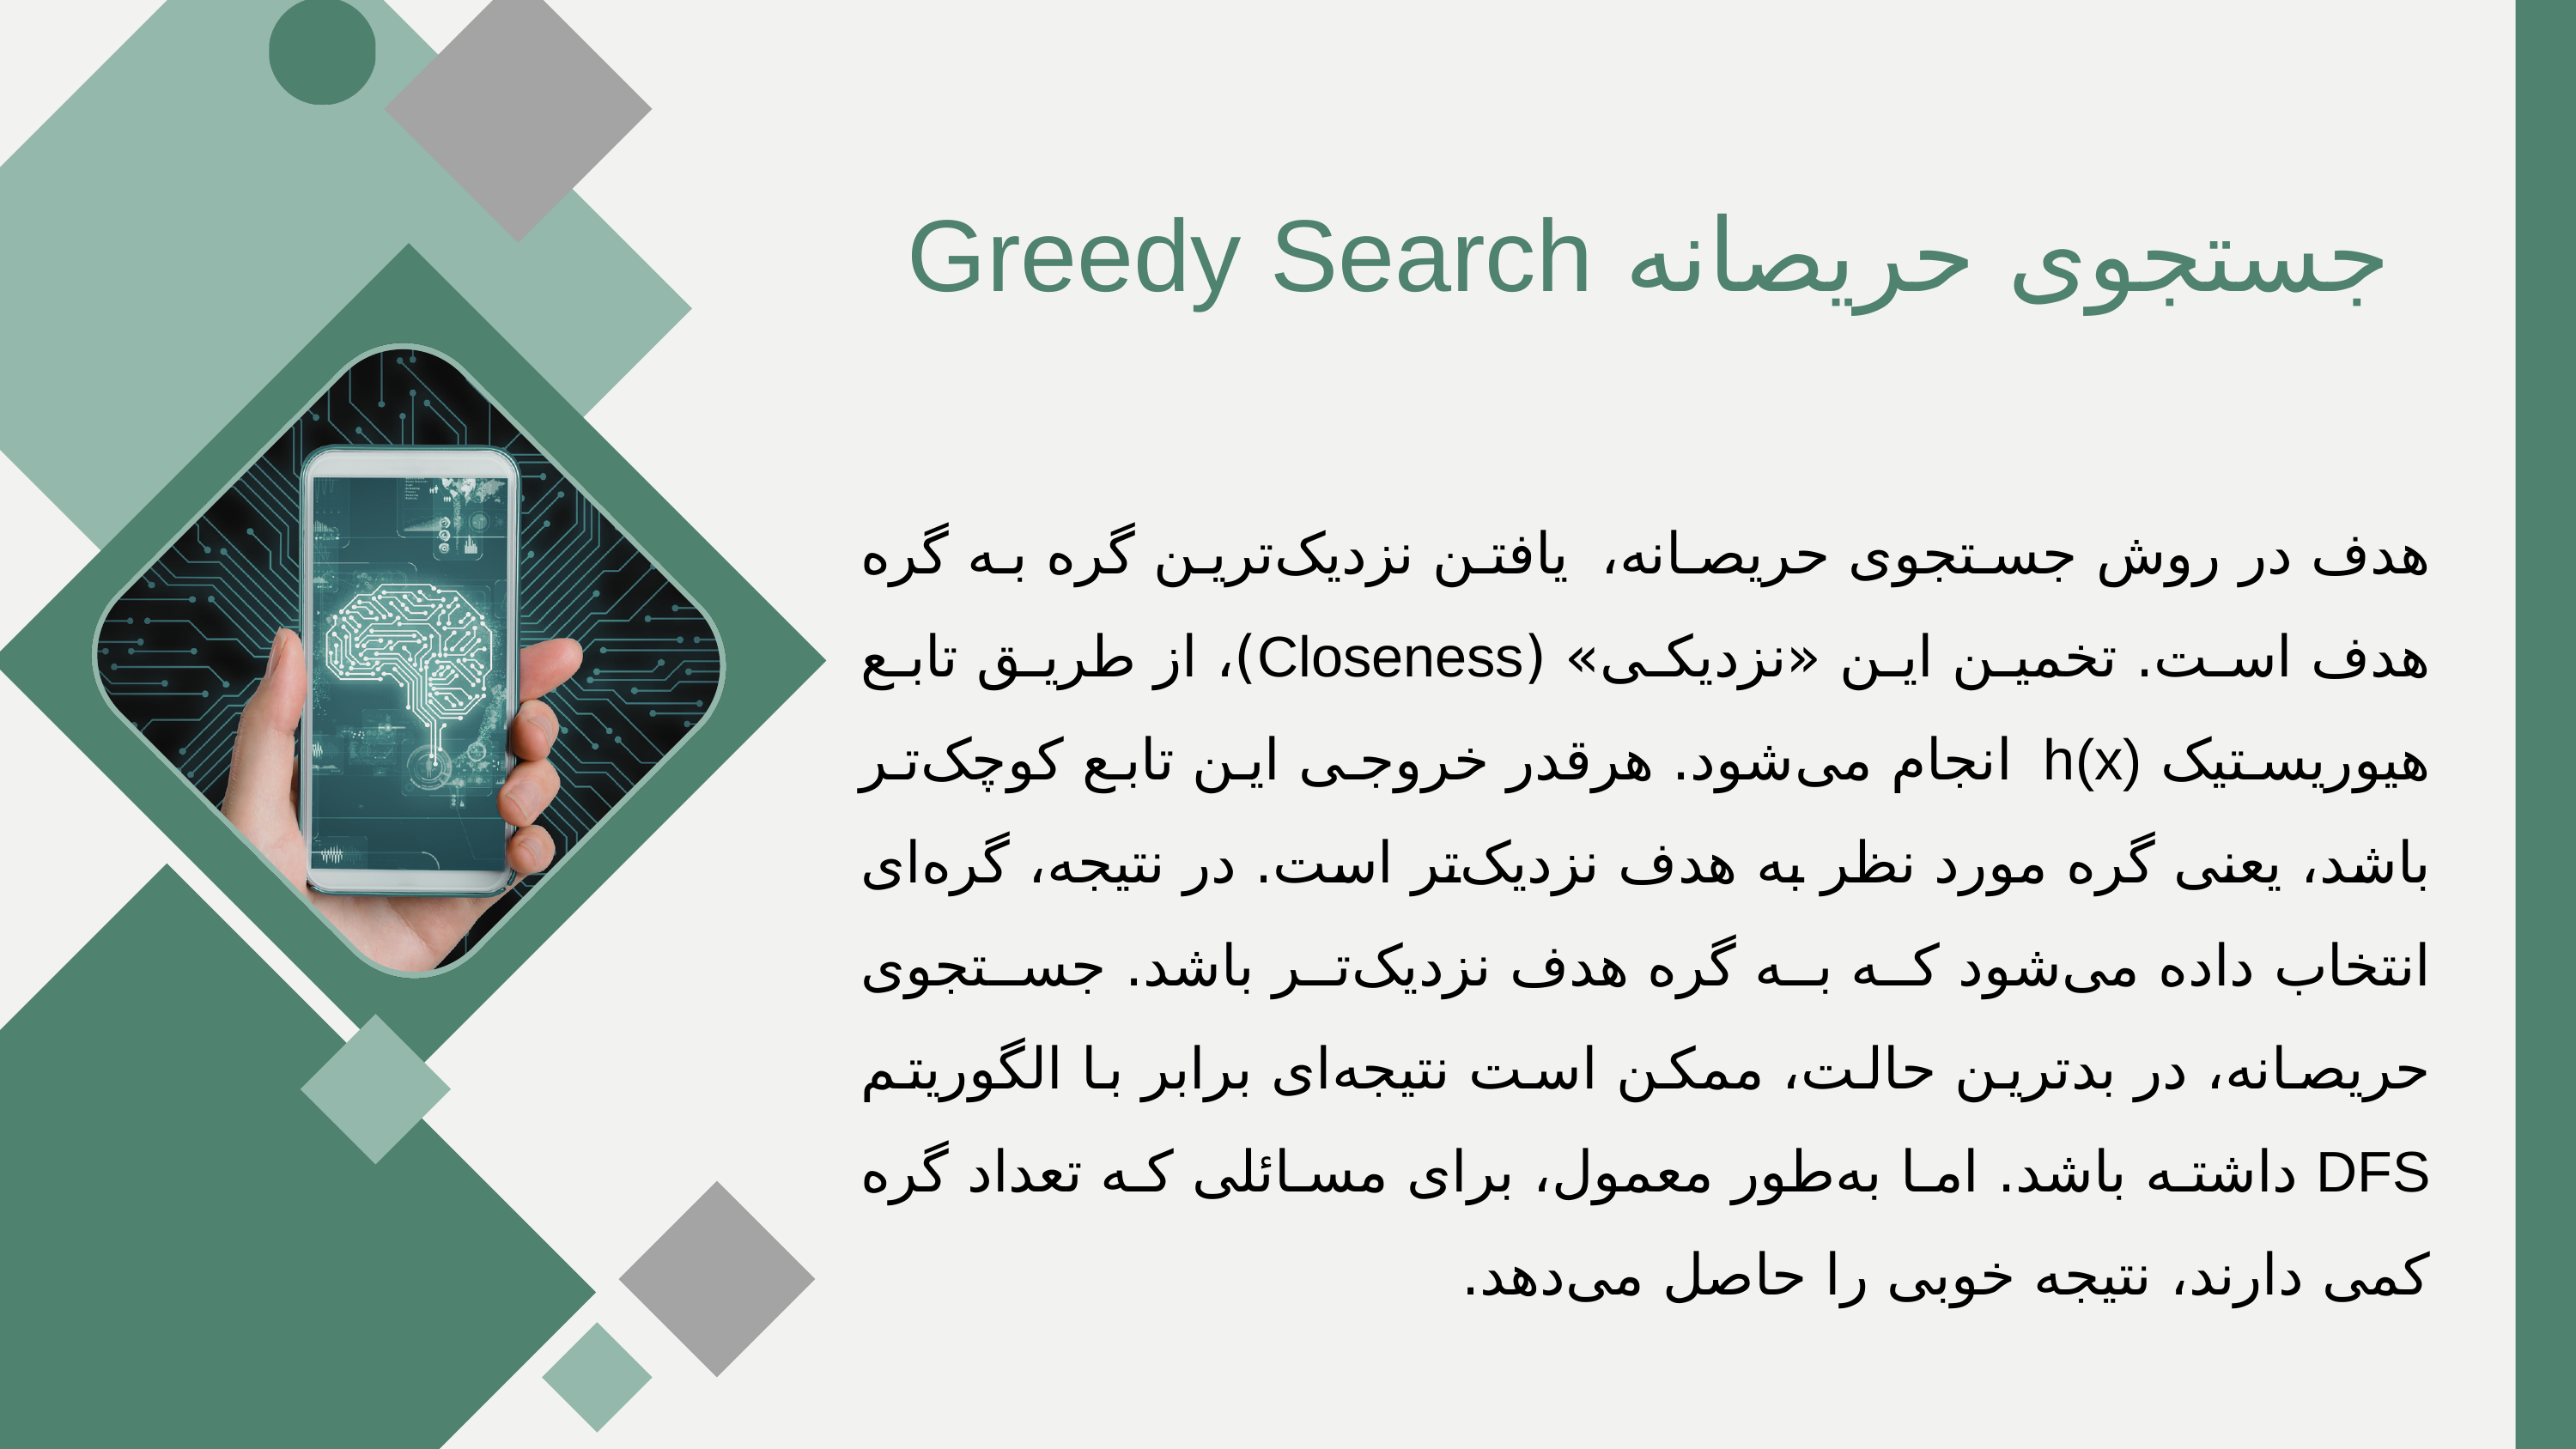

جستجوی حریصانه Greedy Search

هدف در روش جستجوی حریصانه، یافتن نزدیک‌ترین گره به گره هدف است. تخمین این «نزدیکی» (Closeness)، از طریق تابع هیوریستیک h(x) انجام می‌شود. هرقدر خروجی این تابع کوچک‌تر باشد، یعنی گره مورد نظر به هدف نزدیک‌تر است. در نتیجه، گره‌ای انتخاب داده می‌شود که به گره هدف نزدیک‌تر باشد. جستجوی حریصانه، در بدترین حالت، ممکن است نتیجه‌ای برابر با الگوریتم DFS داشته باشد. اما به‌طور معمول، برای مسائلی که تعداد گره کمی دارند، نتیجه خوبی را حاصل می‌دهد.